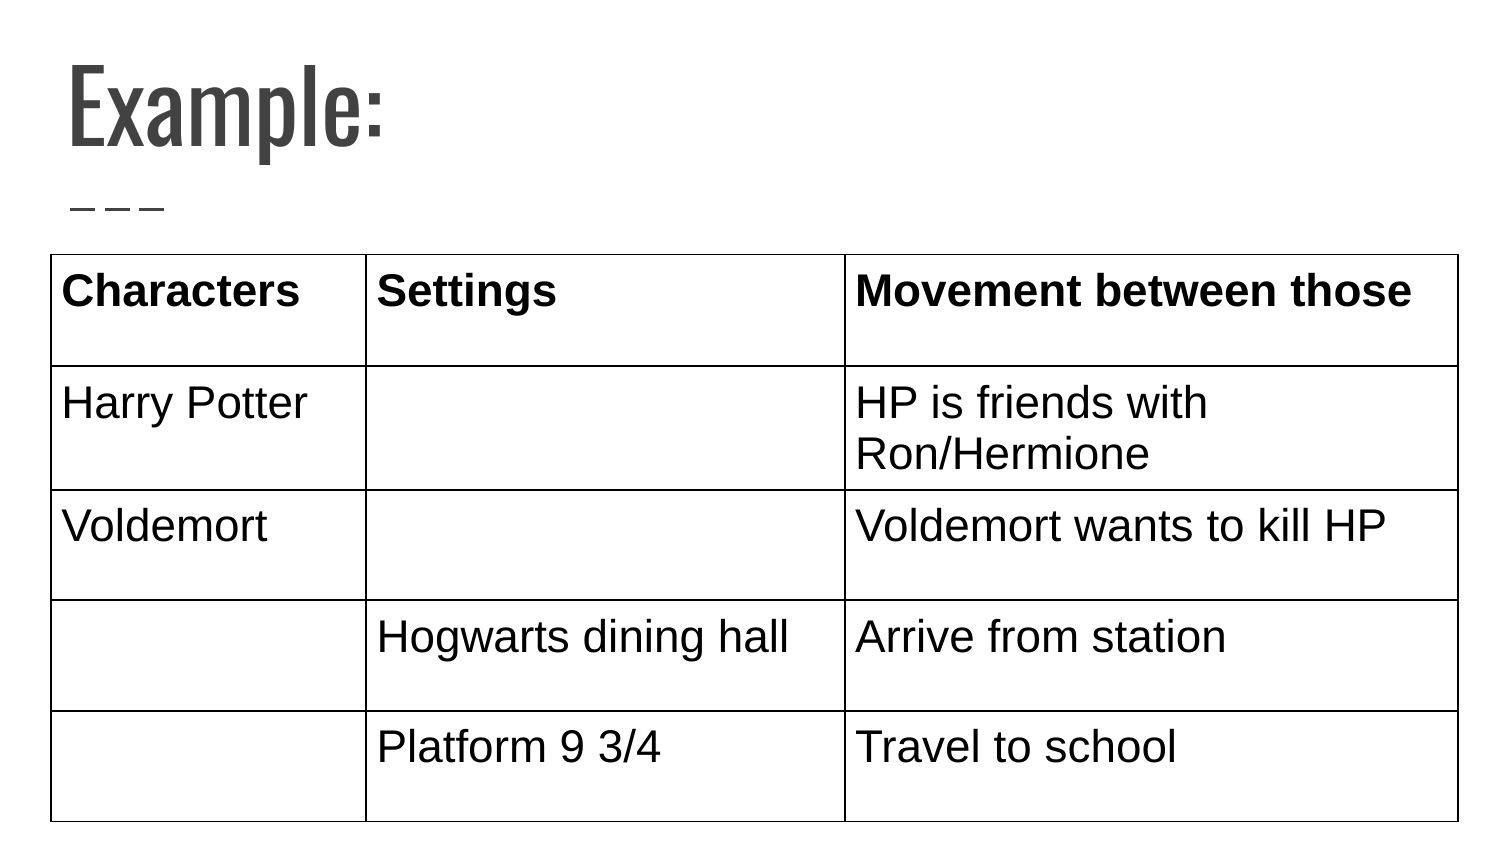

# Example:
| Characters | Settings | Movement between those |
| --- | --- | --- |
| Harry Potter |  | HP is friends with Ron/Hermione |
| Voldemort |  | Voldemort wants to kill HP |
|  | Hogwarts dining hall | Arrive from station |
|  | Platform 9 3/4 | Travel to school |